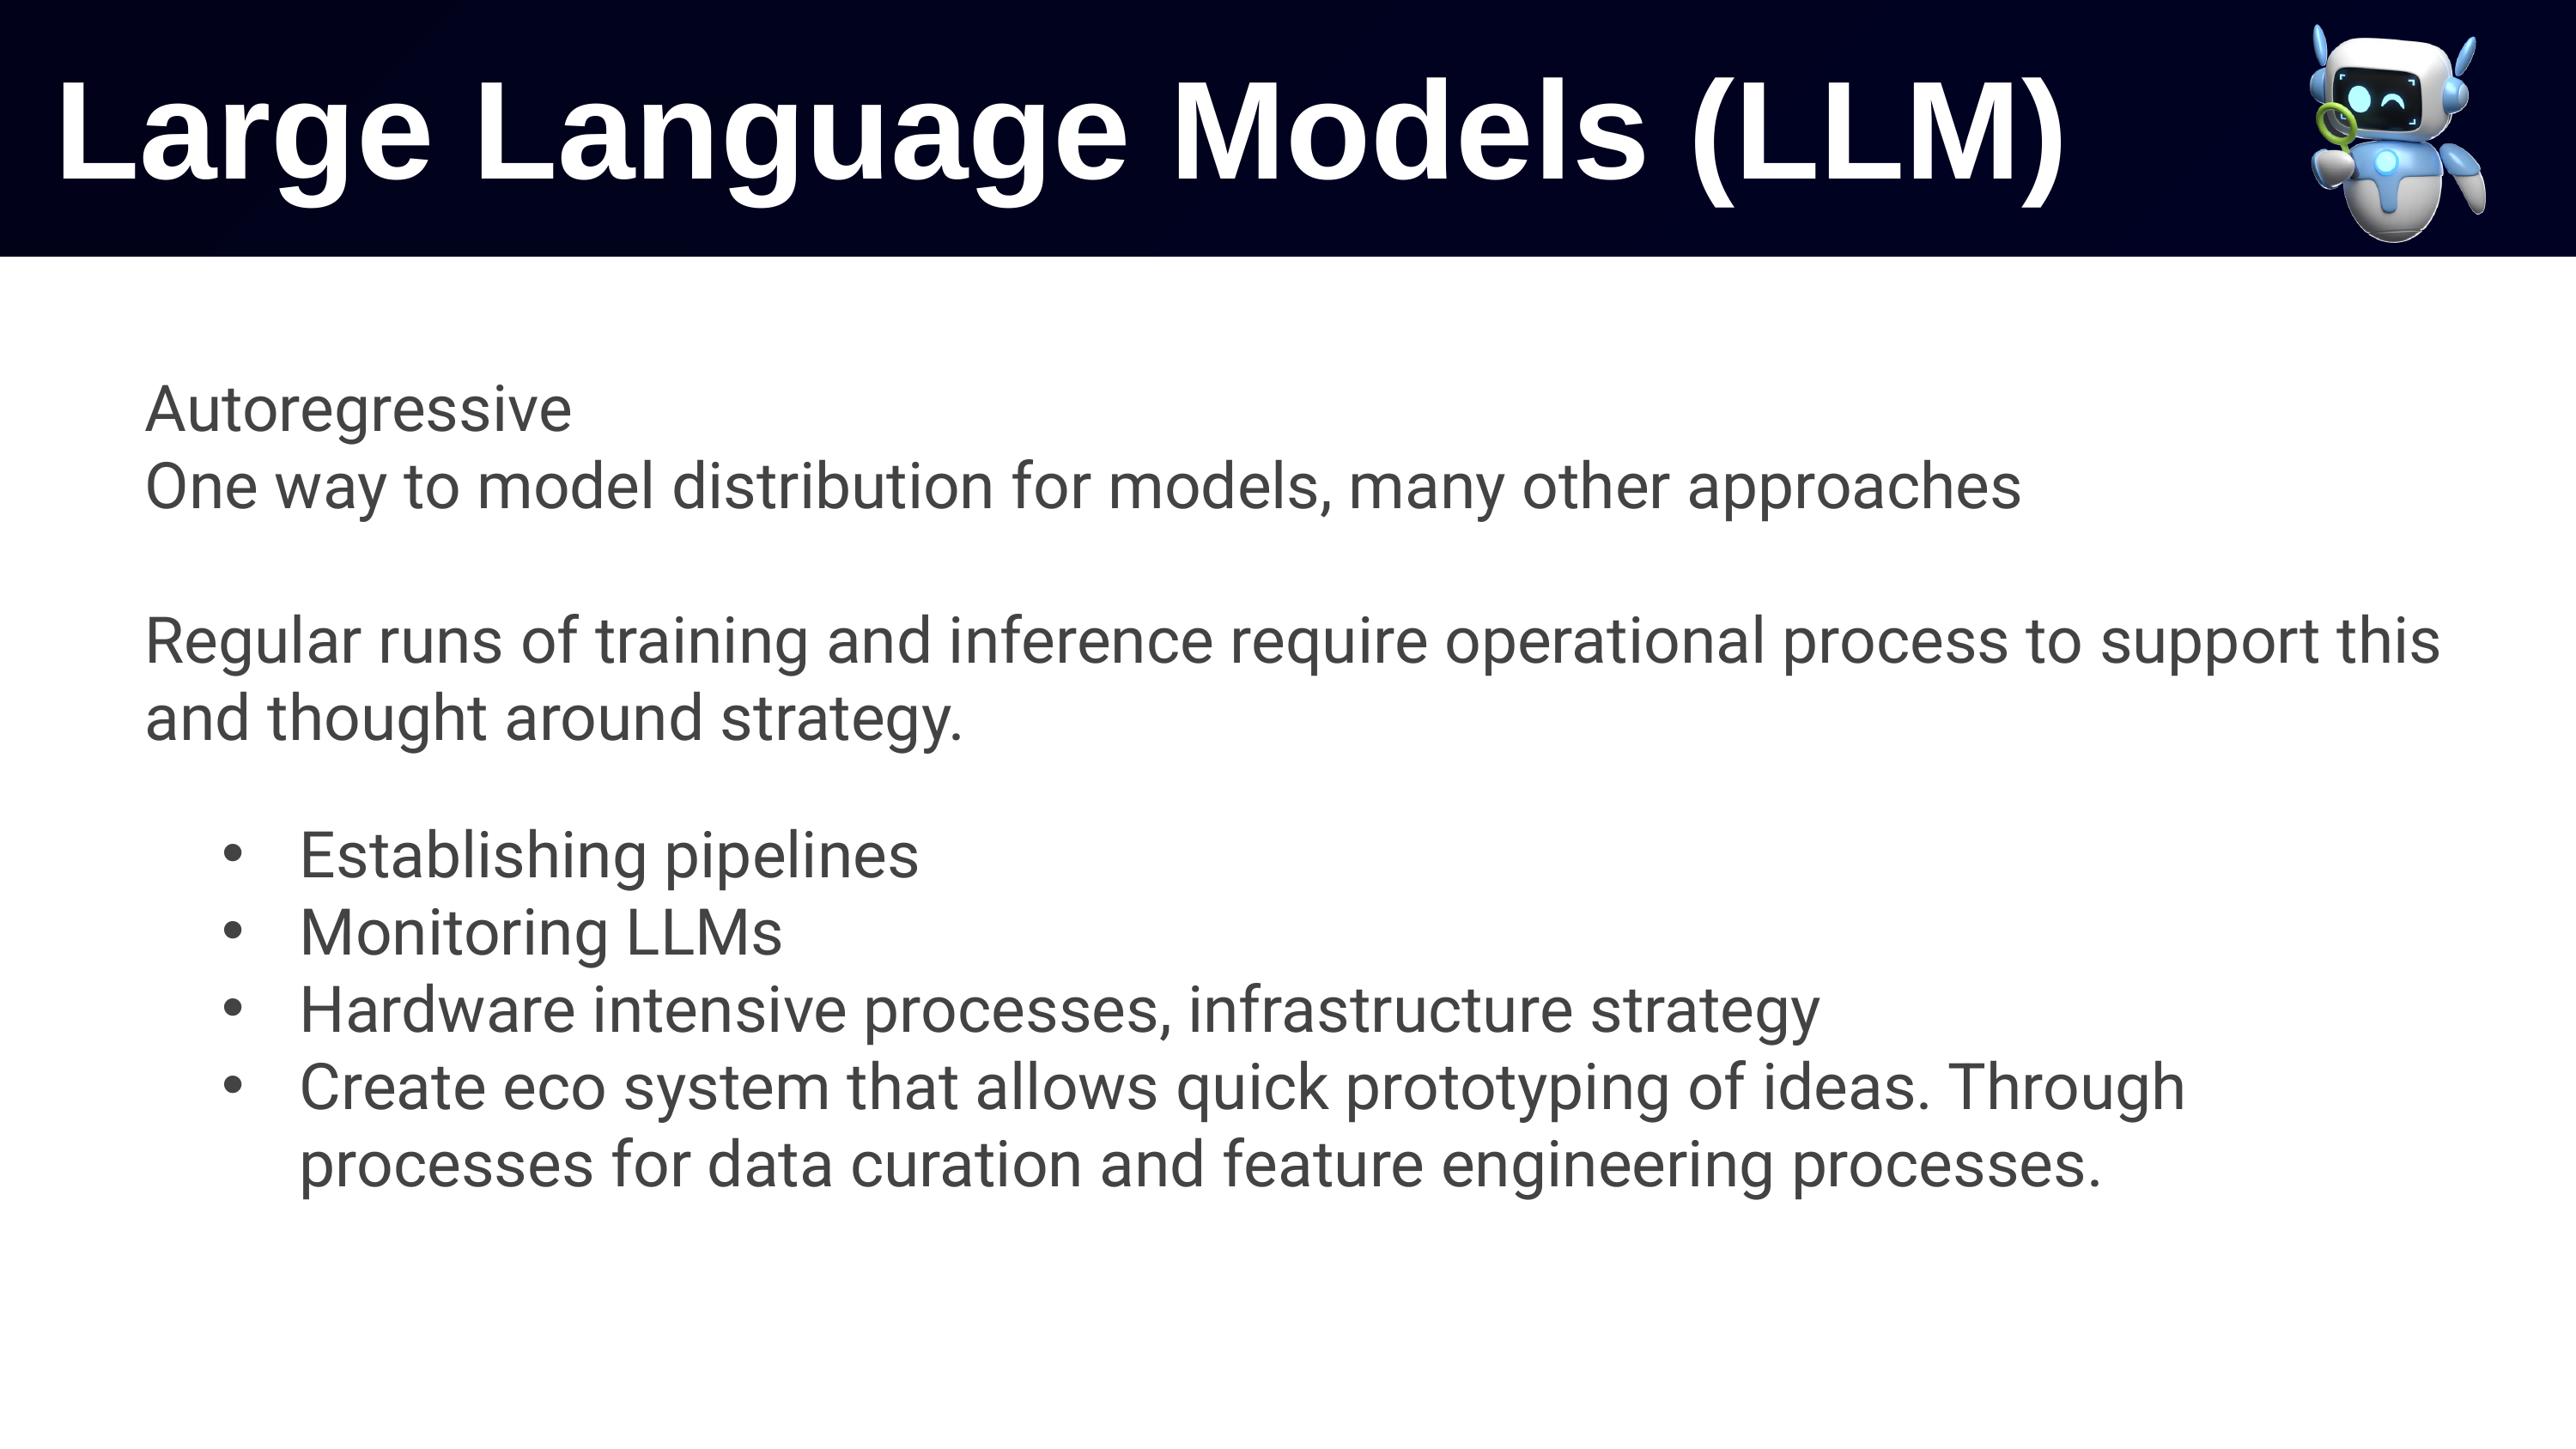

Large Language Models (LLM)
Autoregressive
One way to model distribution for models, many other approaches

Regular runs of training and inference require operational process to support this and thought around strategy.

Establishing pipelines
Monitoring LLMs
Hardware intensive processes, infrastructure strategy
Create eco system that allows quick prototyping of ideas. Through processes for data curation and feature engineering processes.